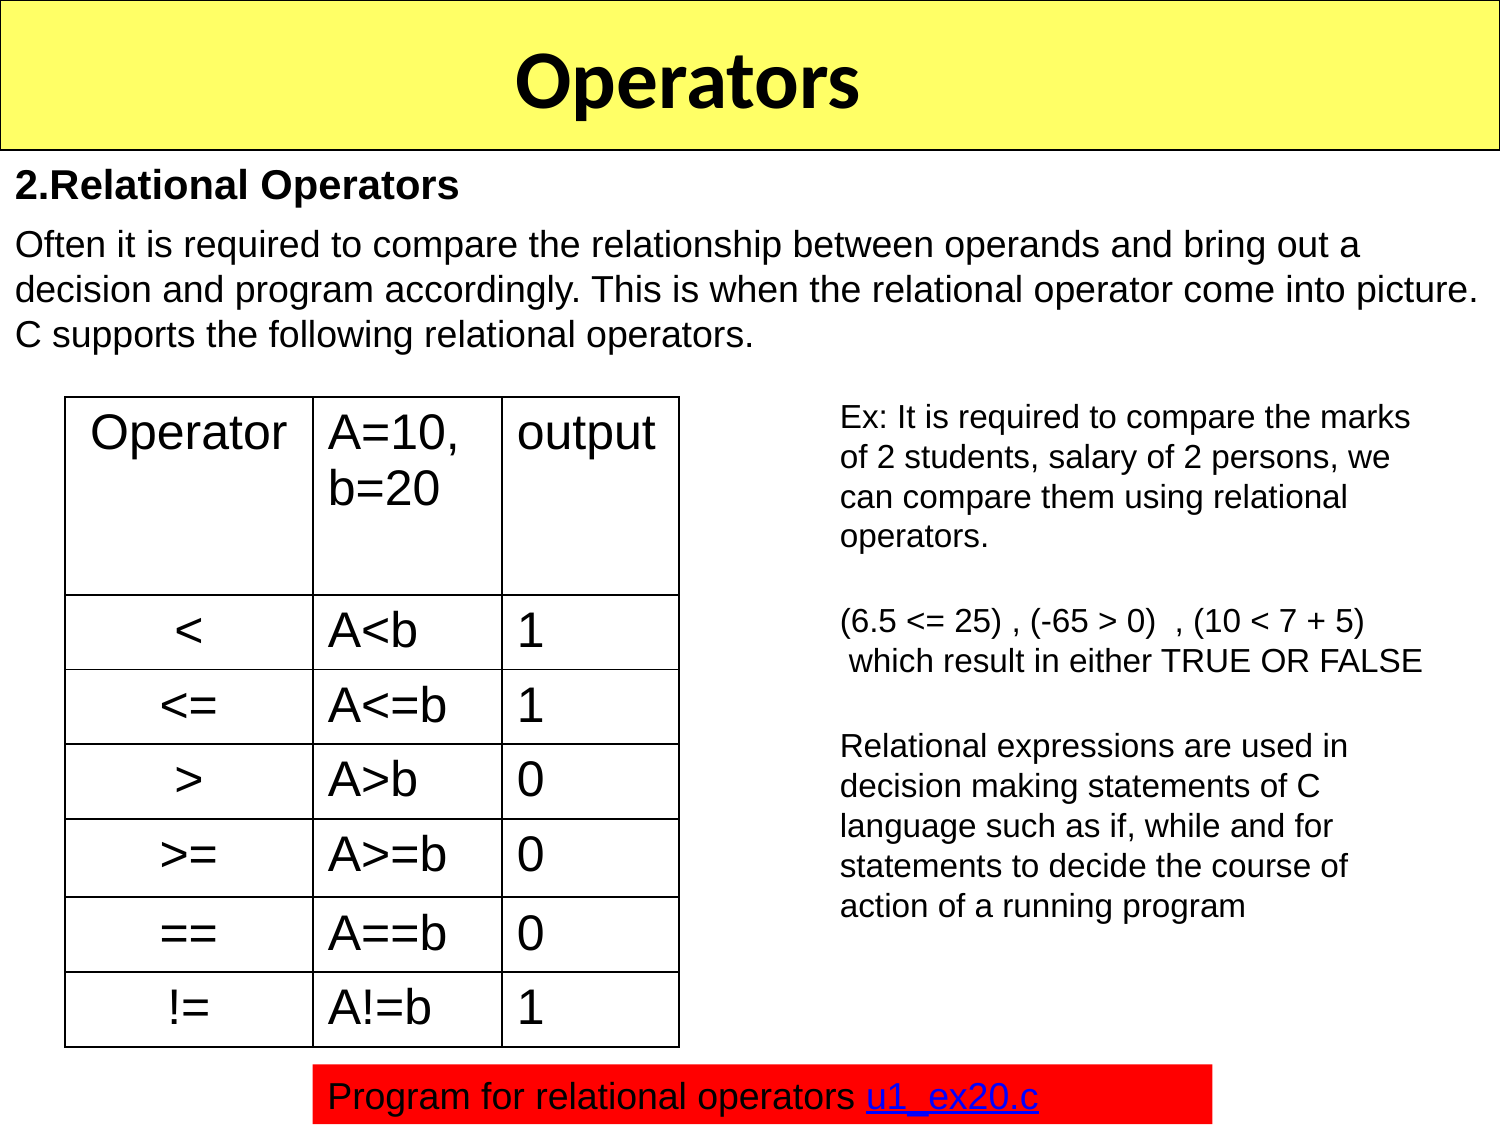

Operators
2.Relational Operators
Often it is required to compare the relationship between operands and bring out a decision and program accordingly. This is when the relational operator come into picture. C supports the following relational operators.
Ex: It is required to compare the marks of 2 students, salary of 2 persons, we can compare them using relational operators.

(6.5 <= 25) , (-65 > 0)  , (10 < 7 + 5)
 which result in either TRUE OR FALSE

Relational expressions are used in decision making statements of C language such as if, while and for statements to decide the course of action of a running program
| Operator | A=10,b=20 | output |
| --- | --- | --- |
| < | A<b | 1 |
| <= | A<=b | 1 |
| > | A>b | 0 |
| >= | A>=b | 0 |
| == | A==b | 0 |
| != | A!=b | 1 |
Program for relational operators u1_ex20.c